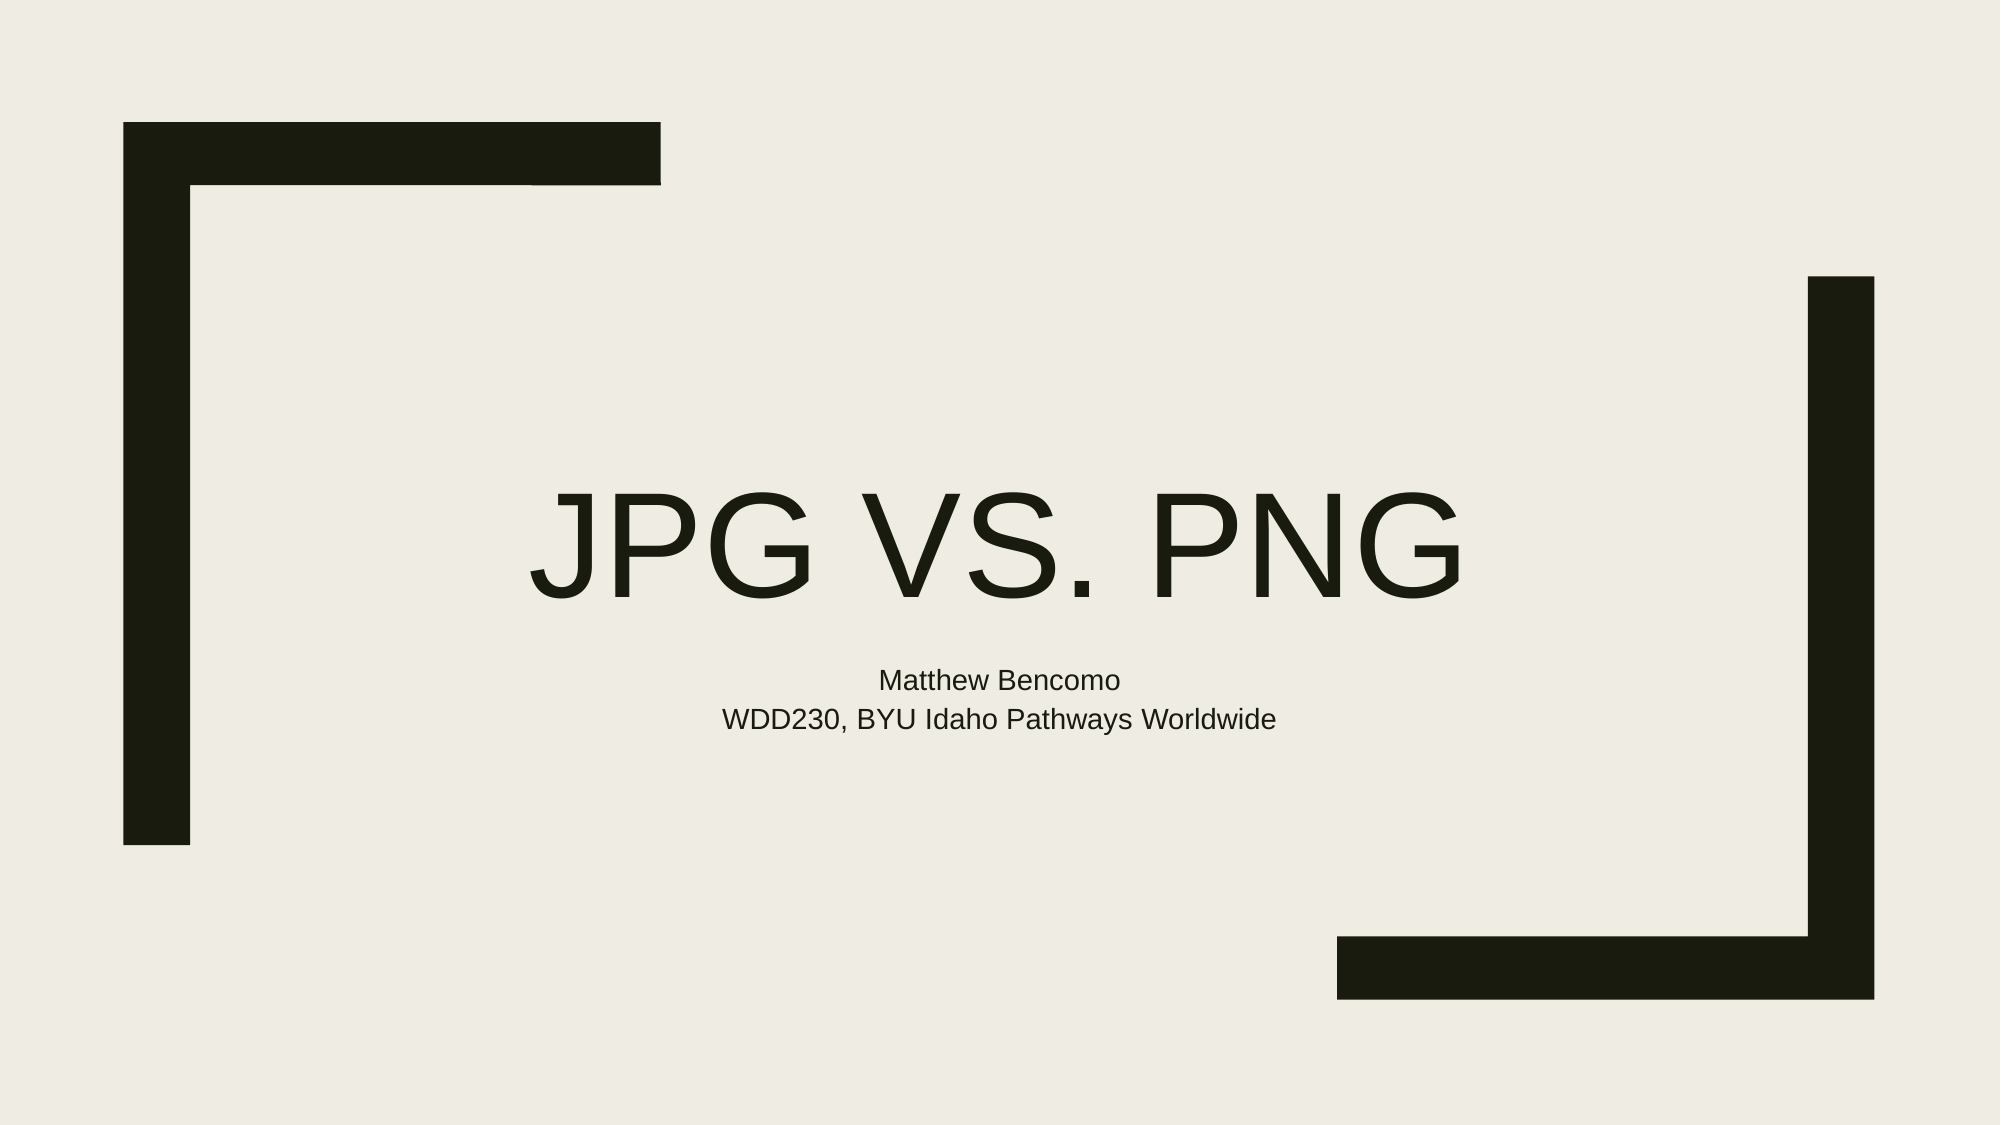

# Jpg vs. png
Matthew Bencomo
WDD230, BYU Idaho Pathways Worldwide